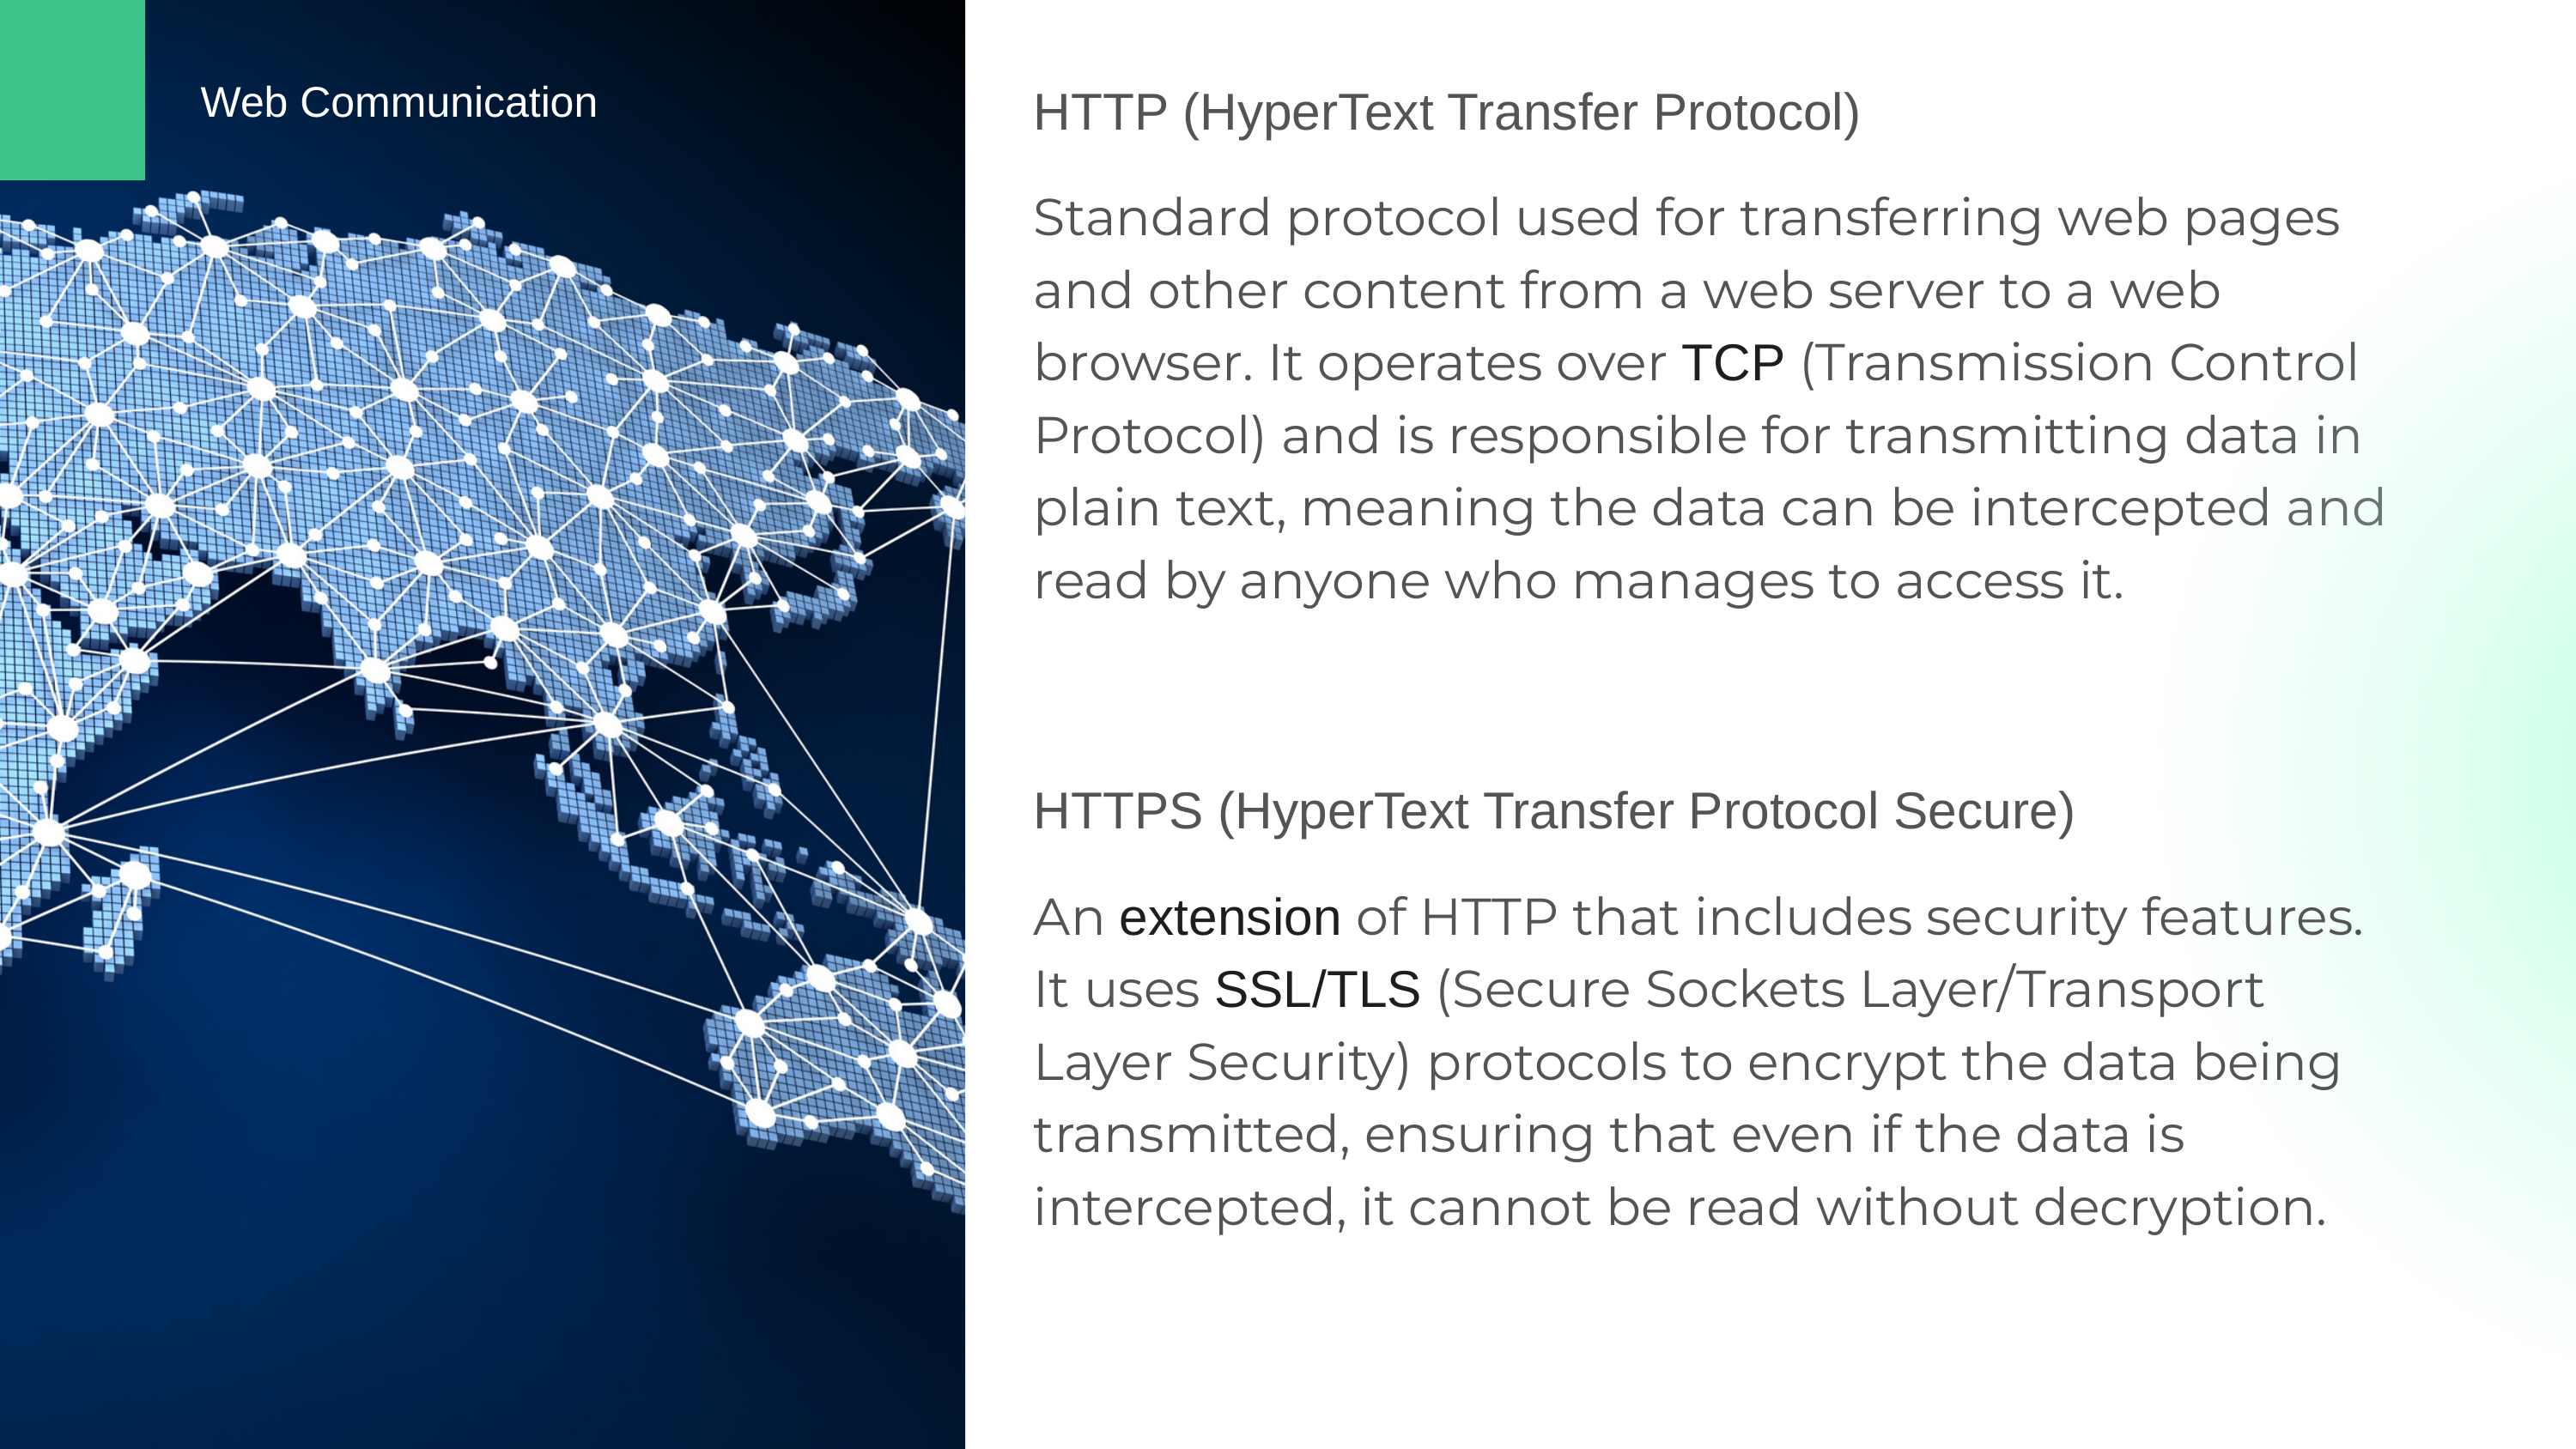

Web Communication
HTTP (HyperText Transfer Protocol)

Standard protocol used for transferring web pages and other content from a web server to a web browser. It operates over TCP (Transmission Control Protocol) and is responsible for transmitting data in plain text, meaning the data can be intercepted and read by anyone who manages to access it.
HTTPS (HyperText Transfer Protocol Secure)
An extension of HTTP that includes security features. It uses SSL/TLS (Secure Sockets Layer/Transport Layer Security) protocols to encrypt the data being transmitted, ensuring that even if the data is intercepted, it cannot be read without decryption.